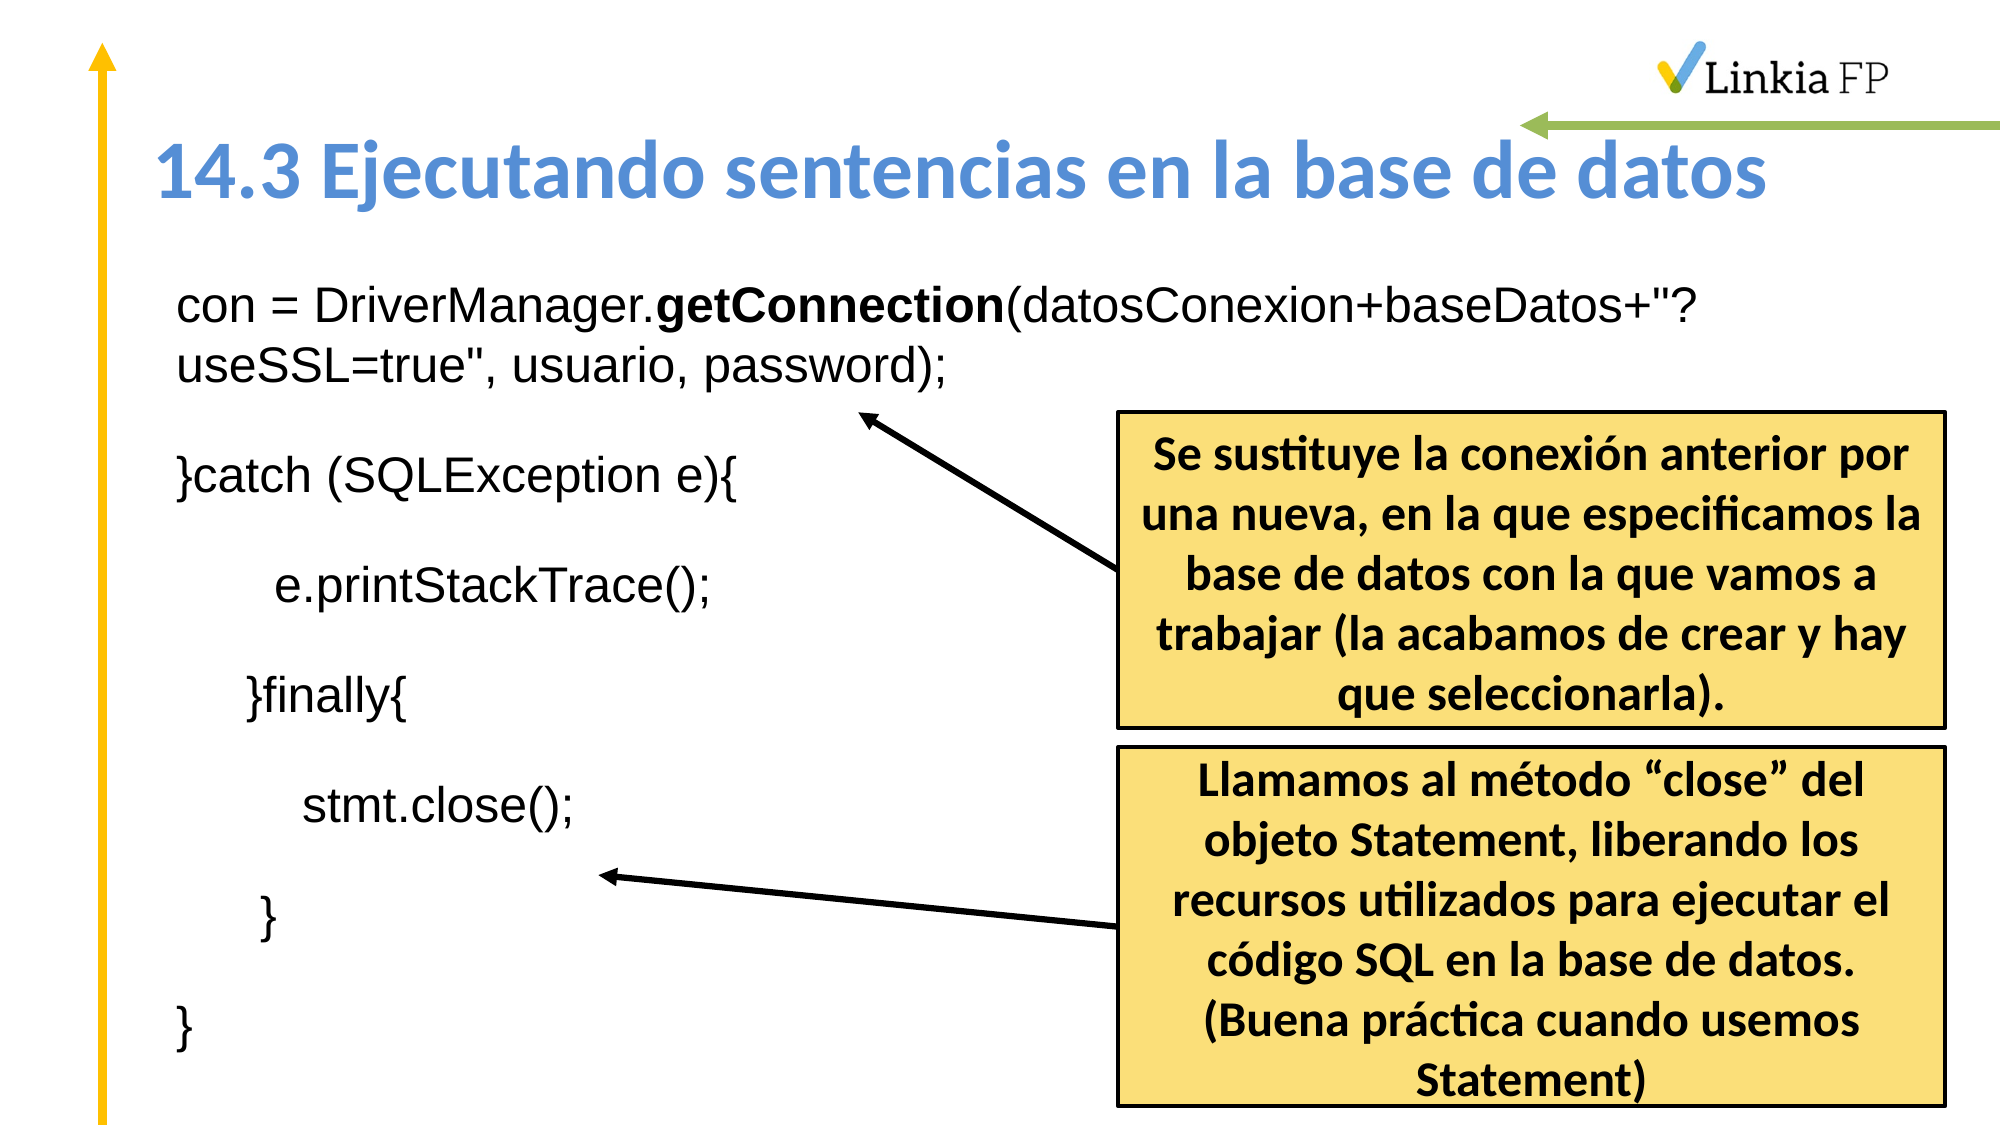

# 14.3 Ejecutando sentencias en la base de datos
con = DriverManager.getConnection(datosConexion+baseDatos+"?useSSL=true", usuario, password);
}catch (SQLException e){
       e.printStackTrace();
     }finally{
         stmt.close();
      }
}
Se sustituye la conexión anterior por una nueva, en la que especificamos la base de datos con la que vamos a trabajar (la acabamos de crear y hay que seleccionarla).
Llamamos al método “close” del objeto Statement, liberando los recursos utilizados para ejecutar el código SQL en la base de datos. (Buena práctica cuando usemos Statement)
30